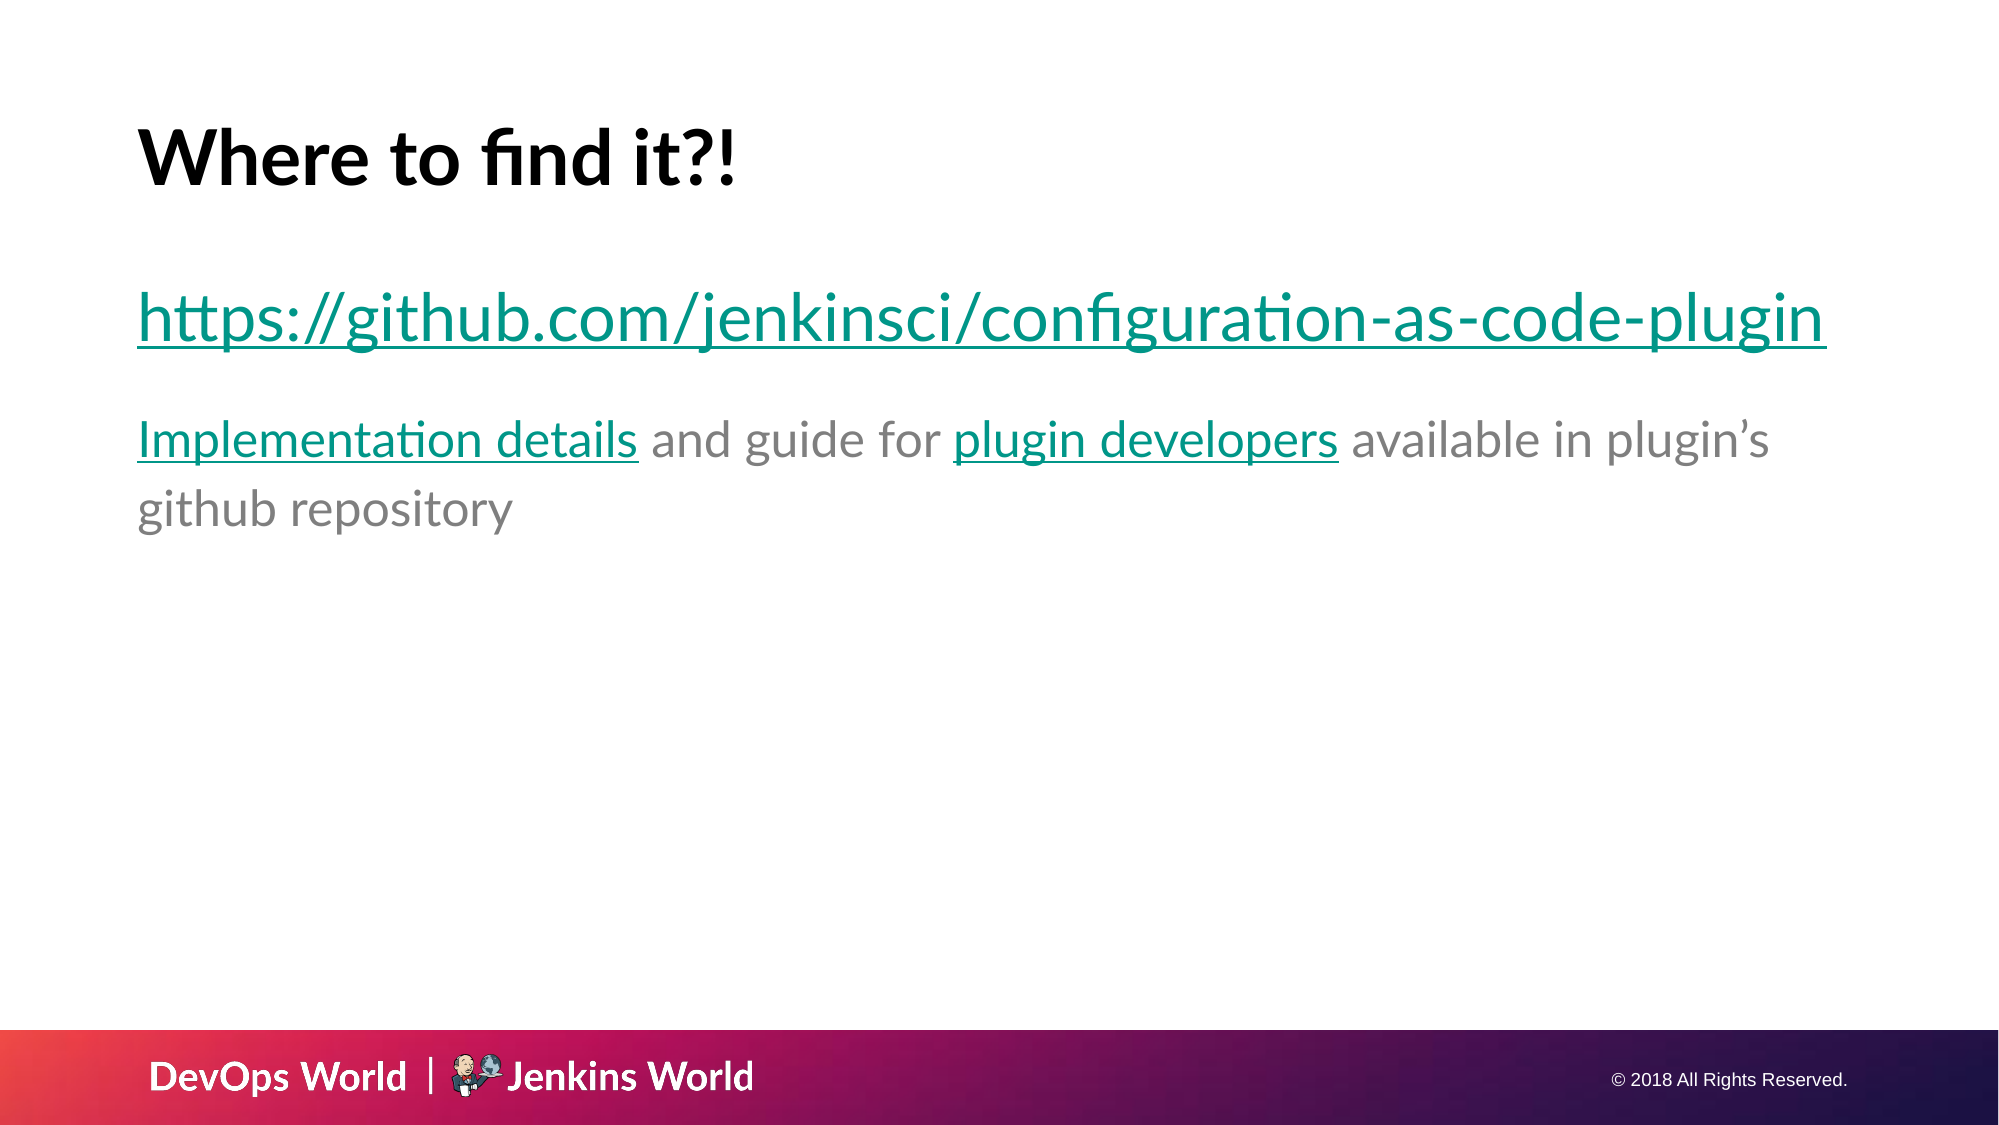

# Where to find it?!
https://github.com/jenkinsci/configuration-as-code-plugin
Implementation details and guide for plugin developers available in plugin’s github repository